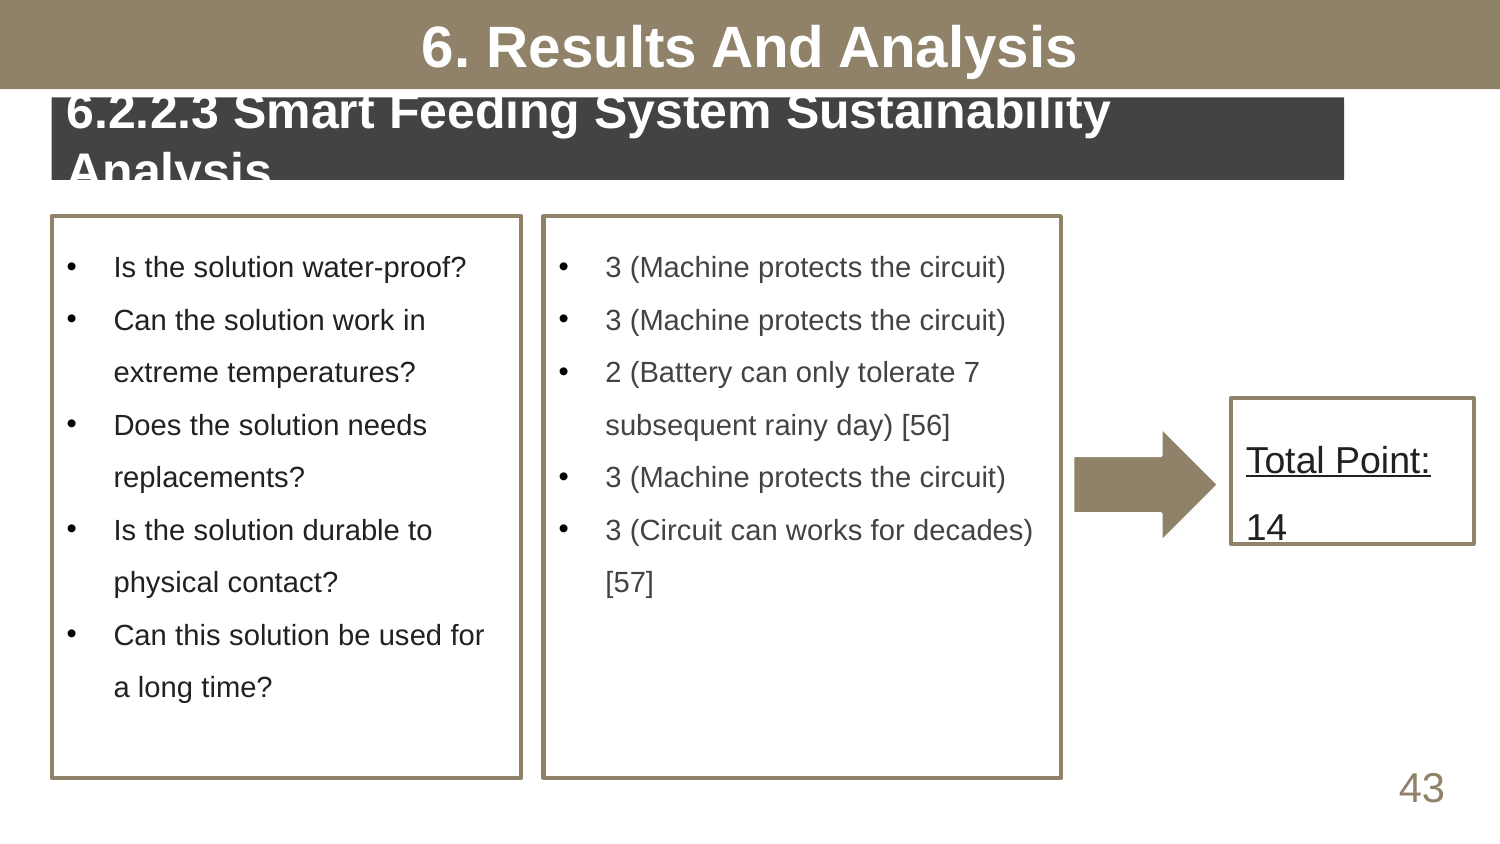

# 6. Results And Analysis
6.2.2.3 Smart Feeding System Sustainability Analysis

Is the solution water-proof?
Can the solution work in extreme temperatures?
Does the solution needs replacements?
Is the solution durable to physical contact?
Can this solution be used for a long time?
3 (Machine protects the circuit)
3 (Machine protects the circuit)
2 (Battery can only tolerate 7 subsequent rainy day) [56]
3 (Machine protects the circuit)
3 (Circuit can works for decades) [57]
Total Point:
14

43